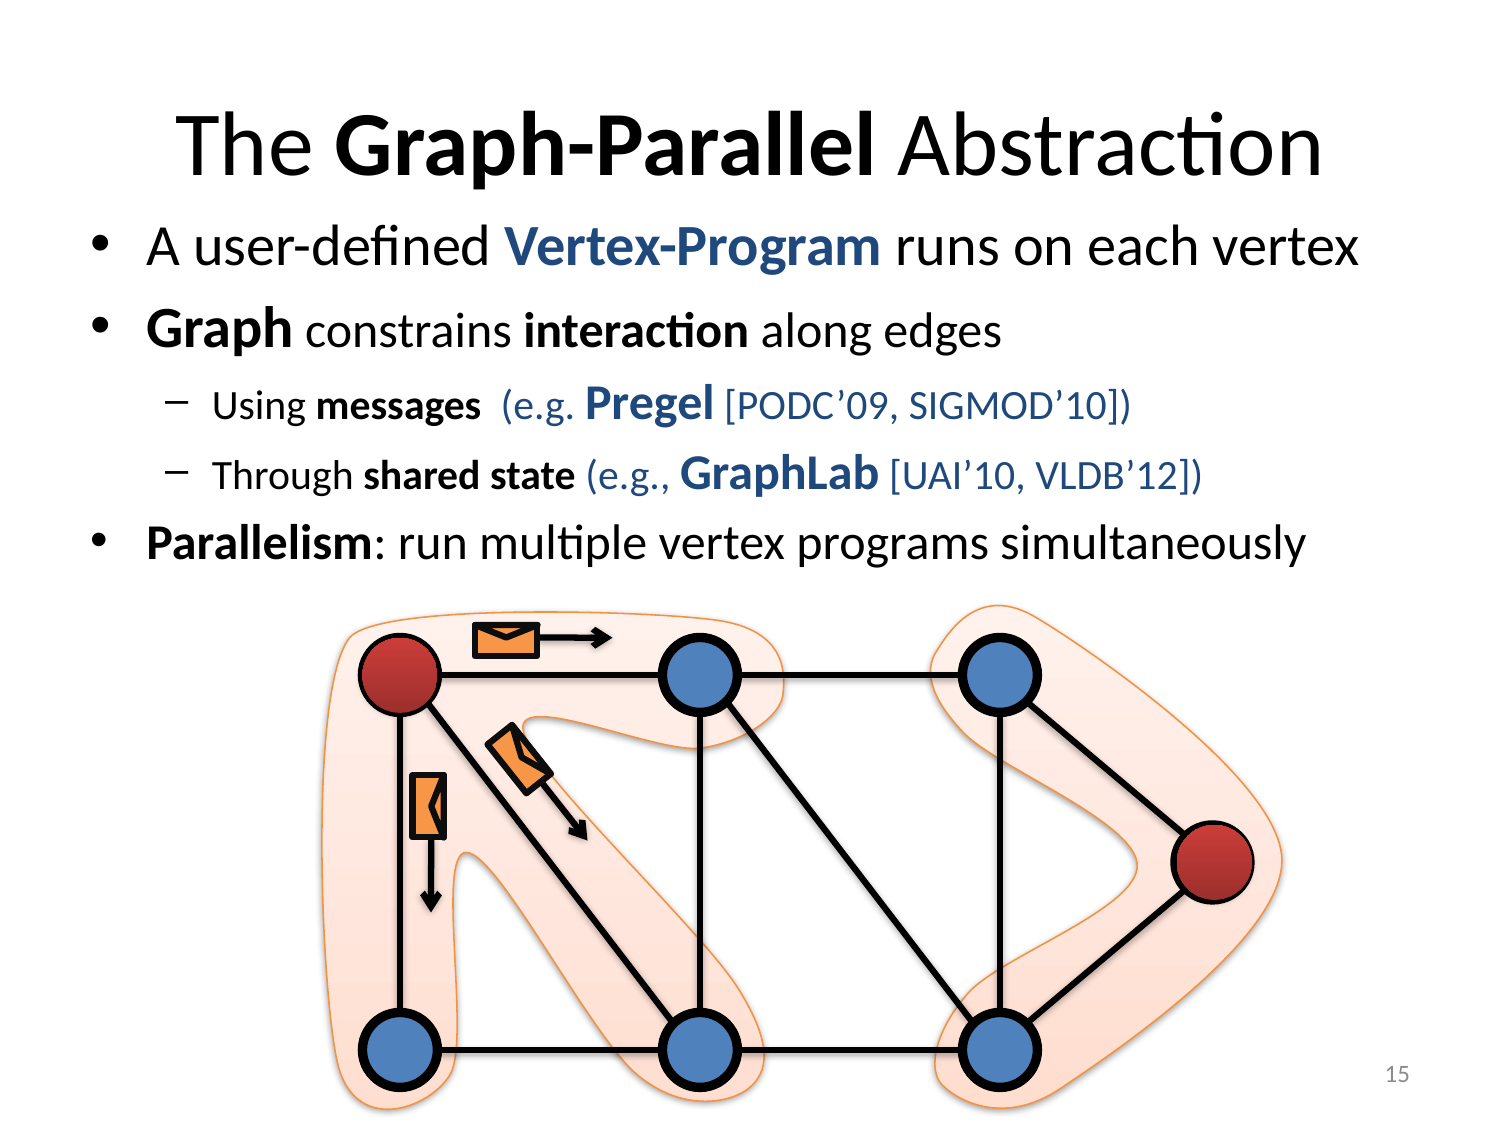

# The Graph-Parallel Abstraction
A user-defined Vertex-Program runs on each vertex
Graph constrains interaction along edges
Using messages  (e.g. Pregel [PODC’09, SIGMOD’10])
Through shared state (e.g., GraphLab [UAI’10, VLDB’12])
Parallelism: run multiple vertex programs simultaneously

15